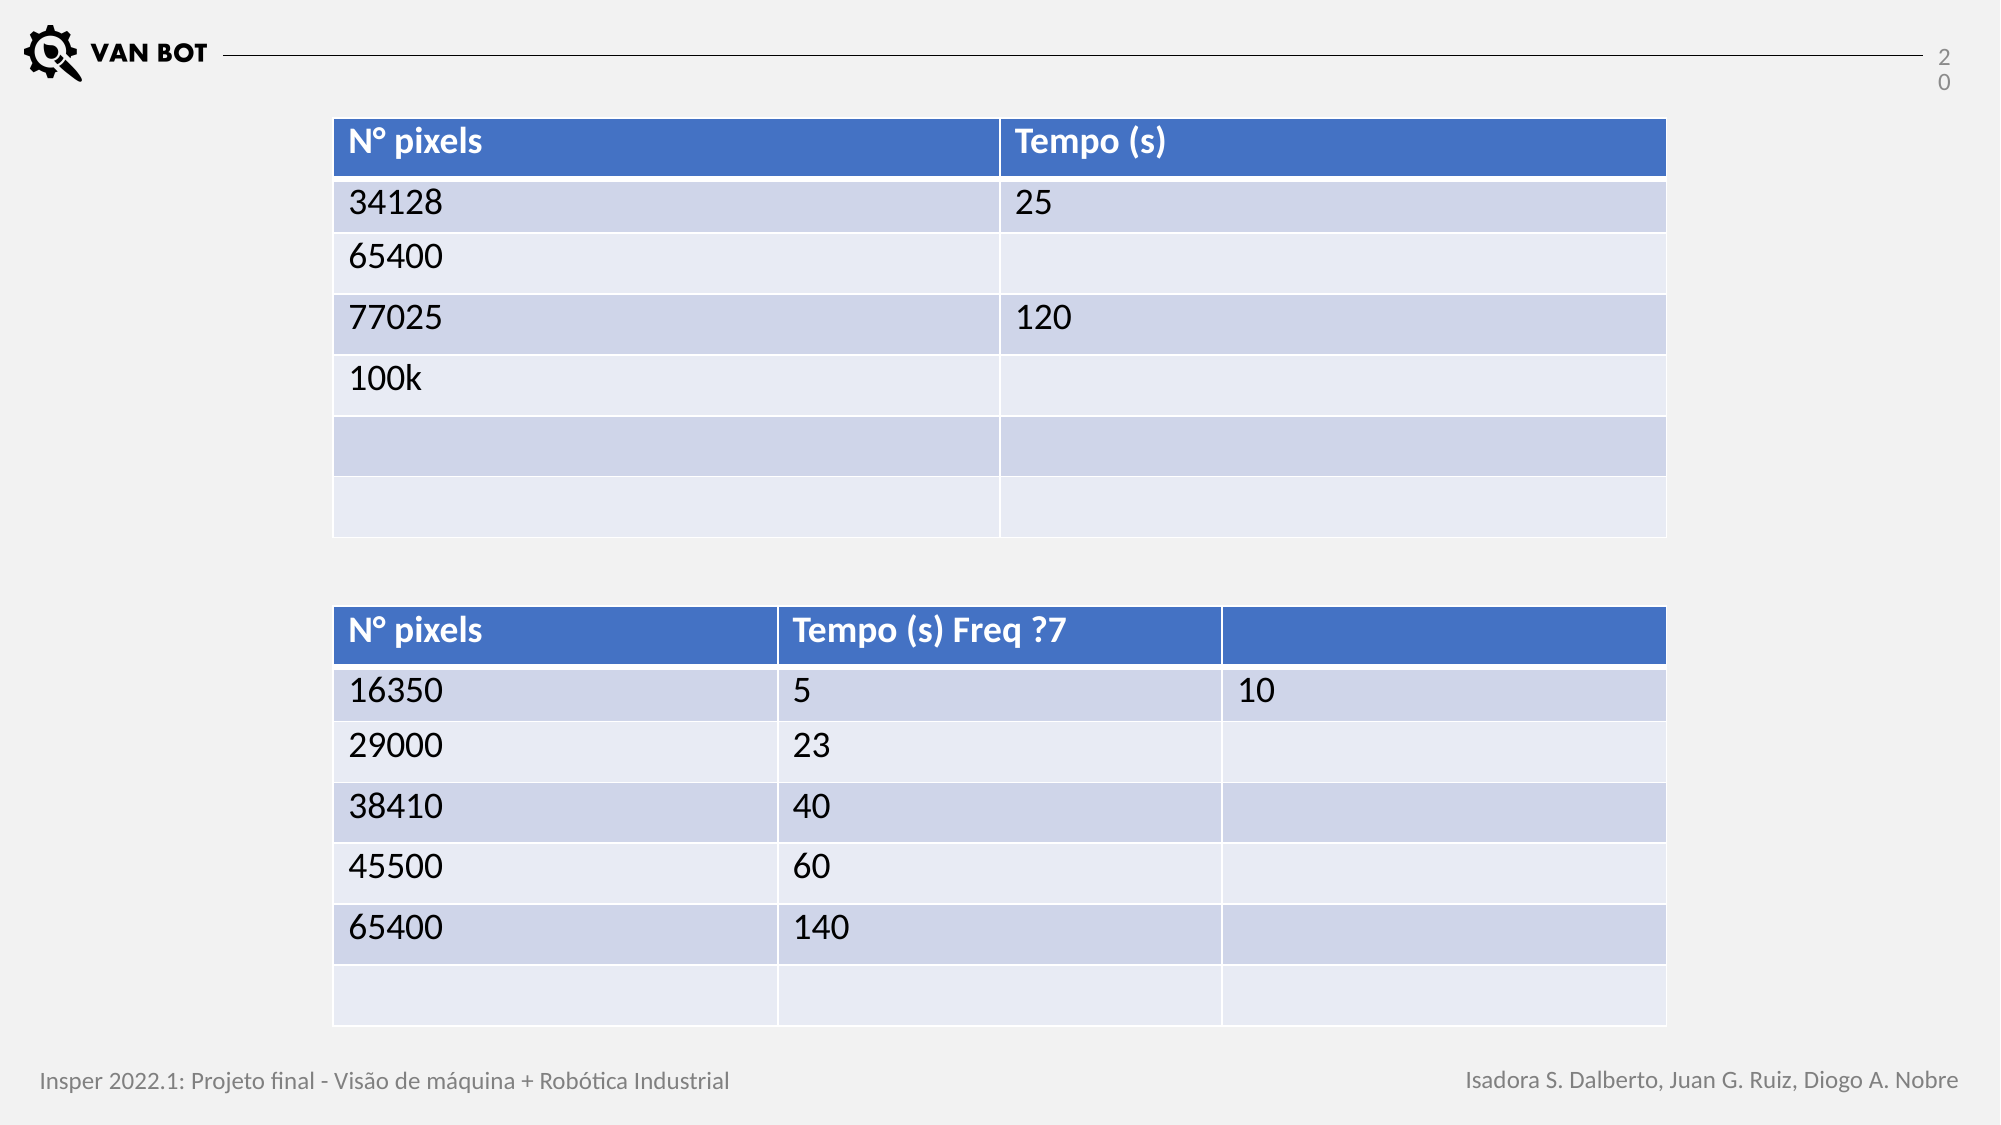

20
| N° pixels | Tempo (s) |
| --- | --- |
| 34128 | 25 |
| 65400 |  |
| 77025 | 120 |
| 100k |  |
|  |  |
|  |  |
| N° pixels | Tempo (s) Freq ?7 |  |
| --- | --- | --- |
| 16350 | 5 | 10 |
| 29000 | 23 |  |
| 38410 | 40 |  |
| 45500 | 60 |  |
| 65400 | 140 |  |
|  |  |  |